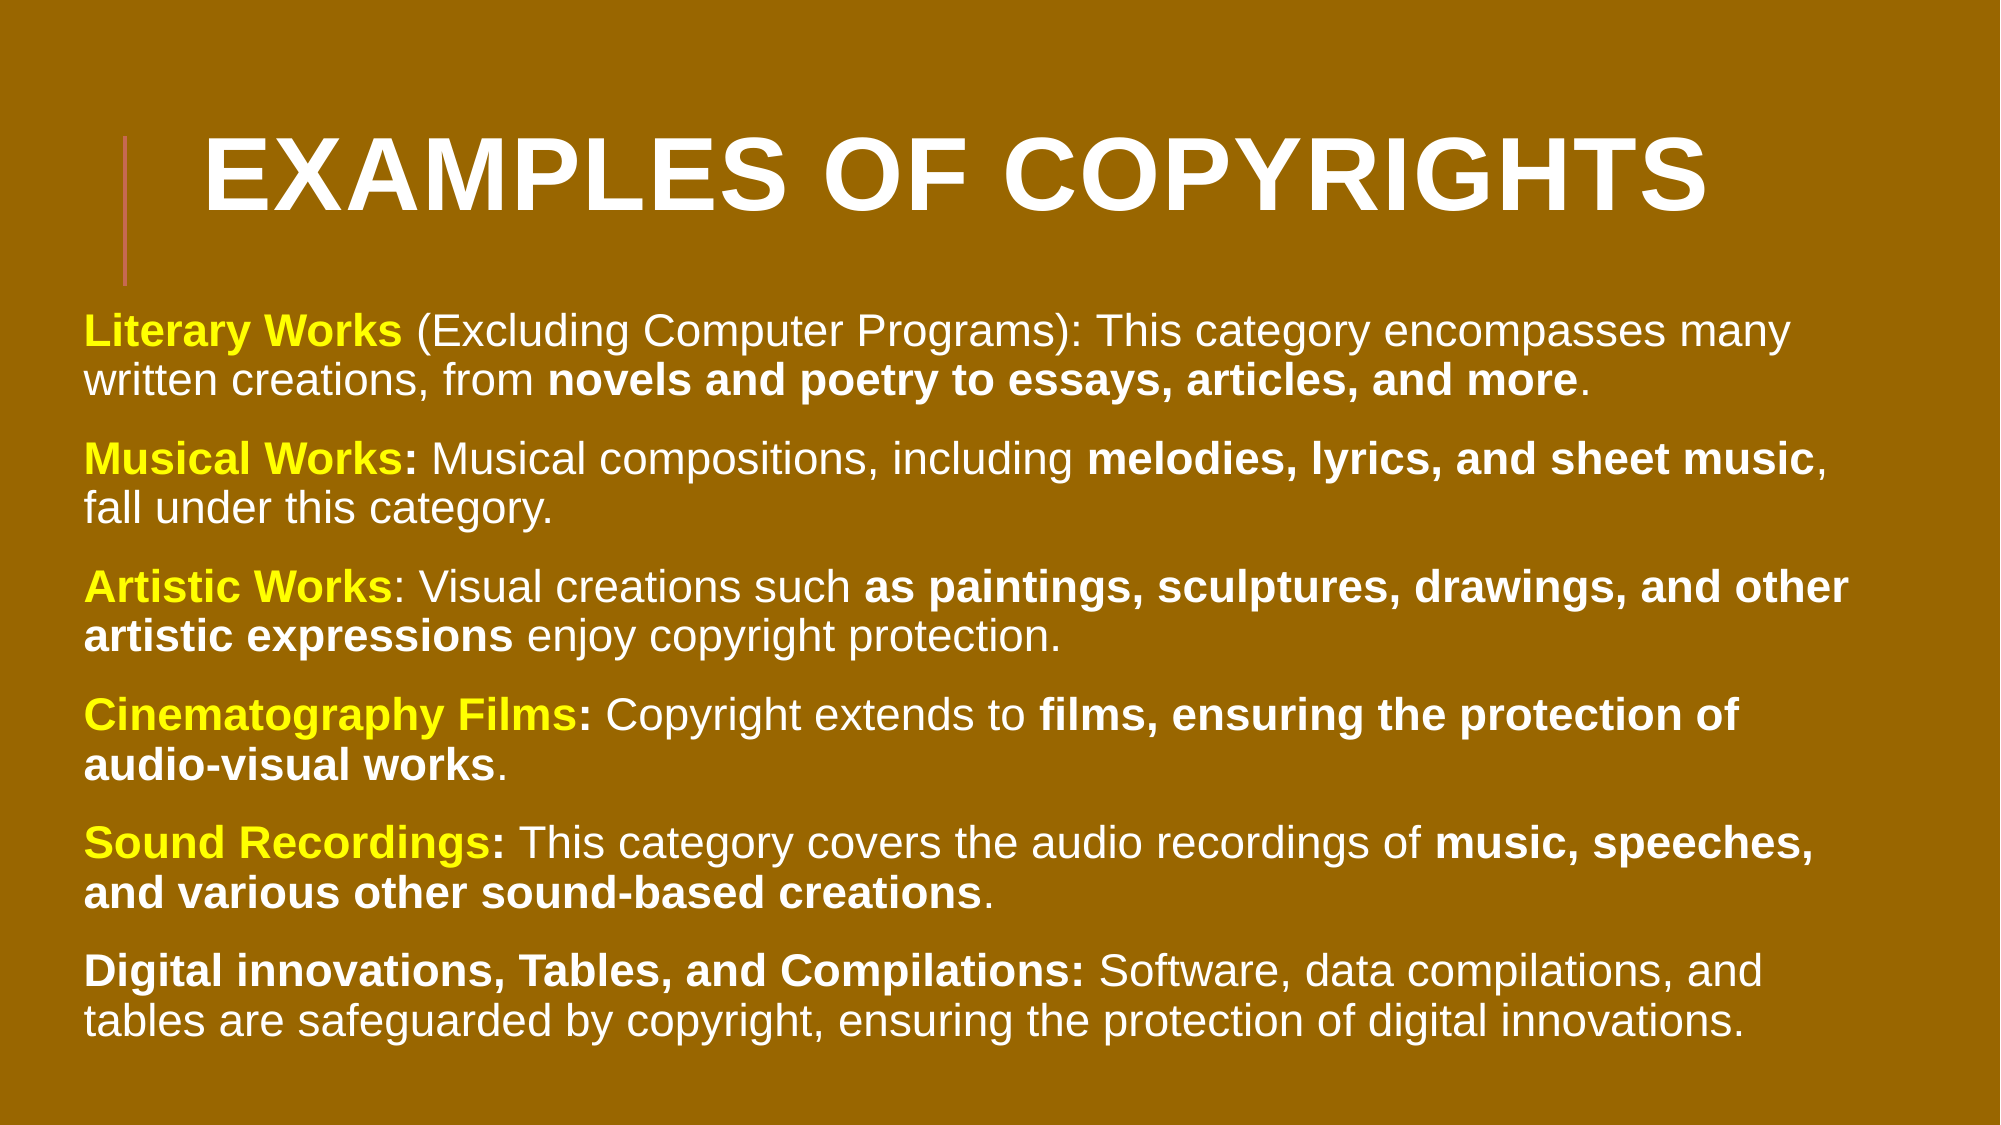

# Examples of Copyrights
Literary Works (Excluding Computer Programs): This category encompasses many written creations, from novels and poetry to essays, articles, and more.
Musical Works: Musical compositions, including melodies, lyrics, and sheet music, fall under this category.
Artistic Works: Visual creations such as paintings, sculptures, drawings, and other artistic expressions enjoy copyright protection.
Cinematography Films: Copyright extends to films, ensuring the protection of audio-visual works.
Sound Recordings: This category covers the audio recordings of music, speeches, and various other sound-based creations.
Digital innovations, Tables, and Compilations: Software, data compilations, and tables are safeguarded by copyright, ensuring the protection of digital innovations.